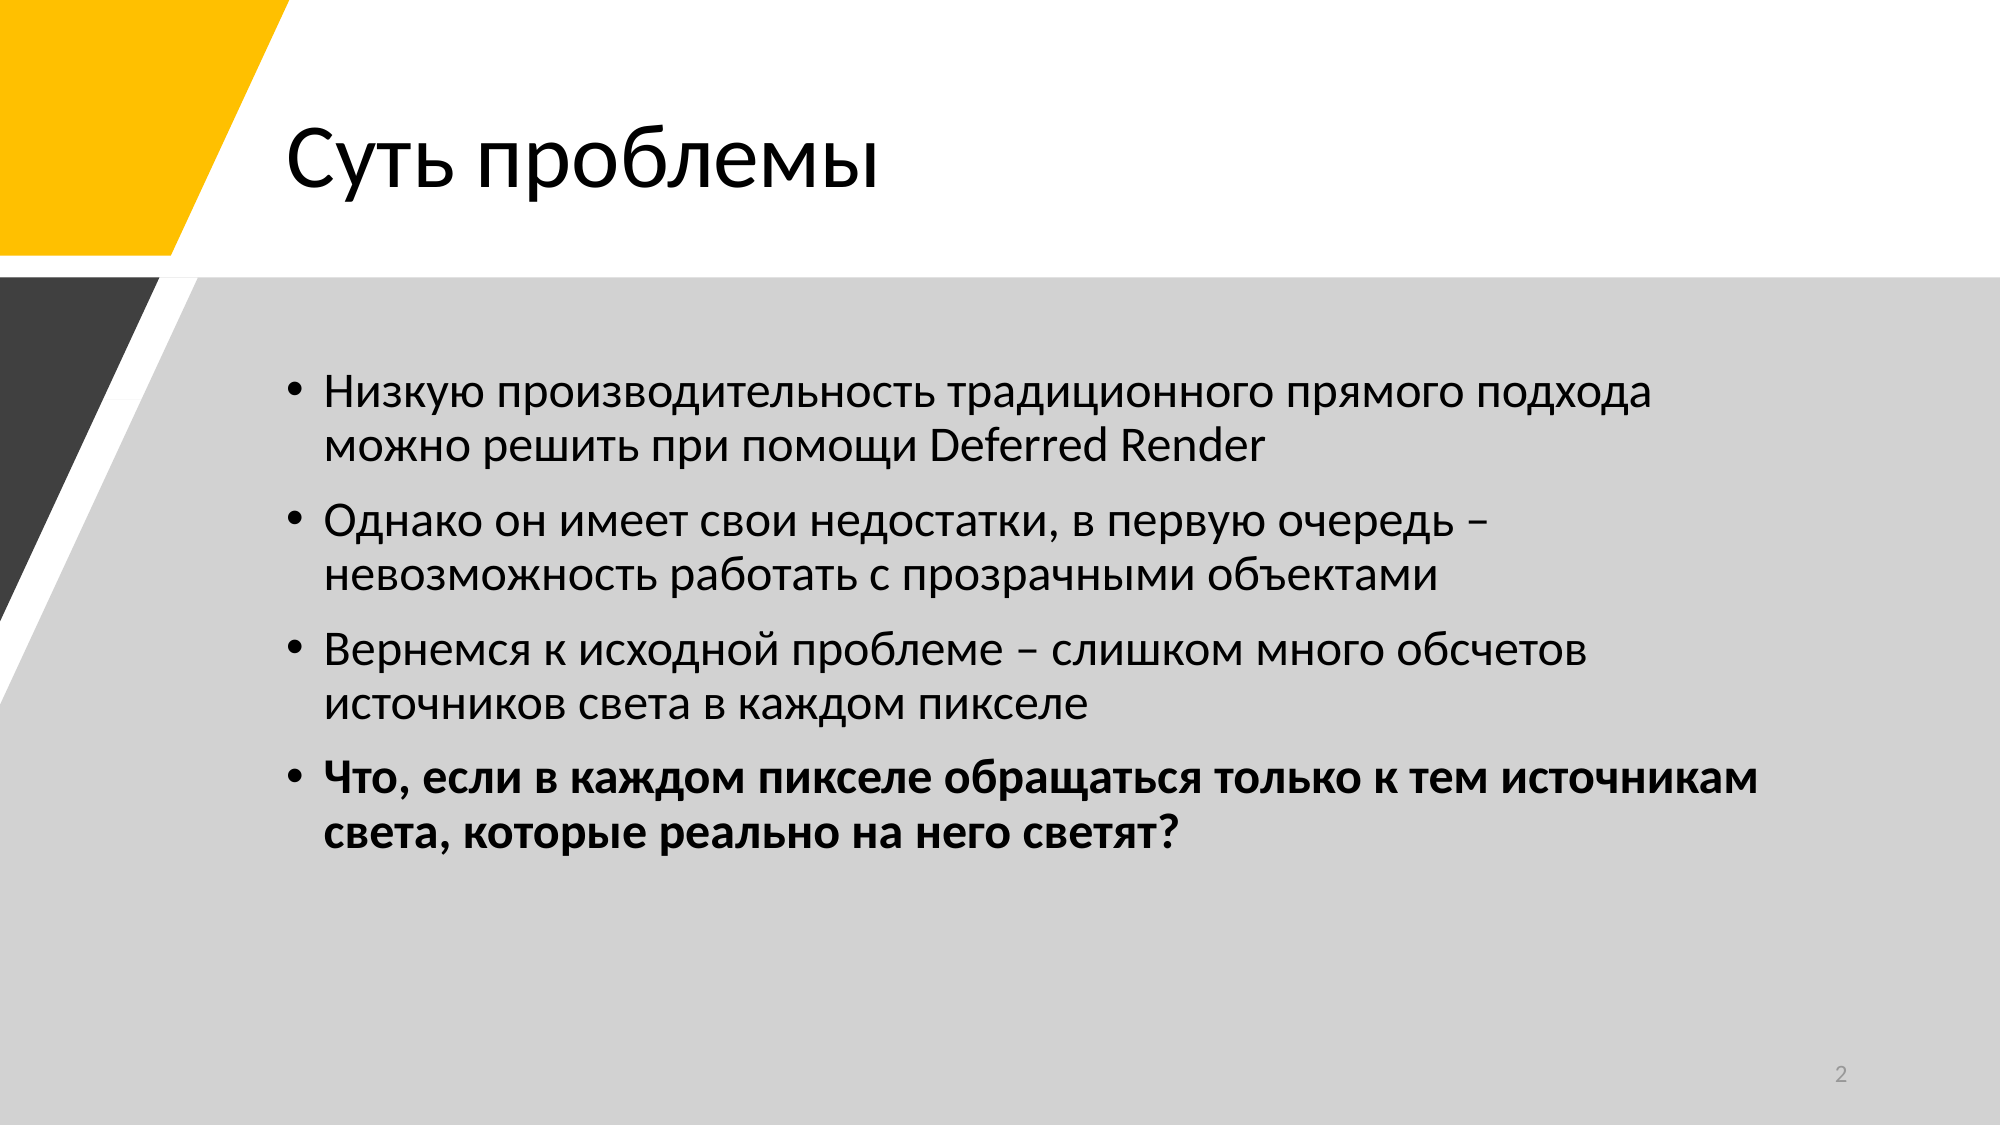

# Суть проблемы

Низкую производительность традиционного прямого подхода можно решить при помощи Deferred Render
Однако он имеет свои недостатки, в первую очередь – невозможность работать с прозрачными объектами
Вернемся к исходной проблеме – слишком много обсчетов источников света в каждом пикселе
Что, если в каждом пикселе обращаться только к тем источникам света, которые реально на него светят?
2